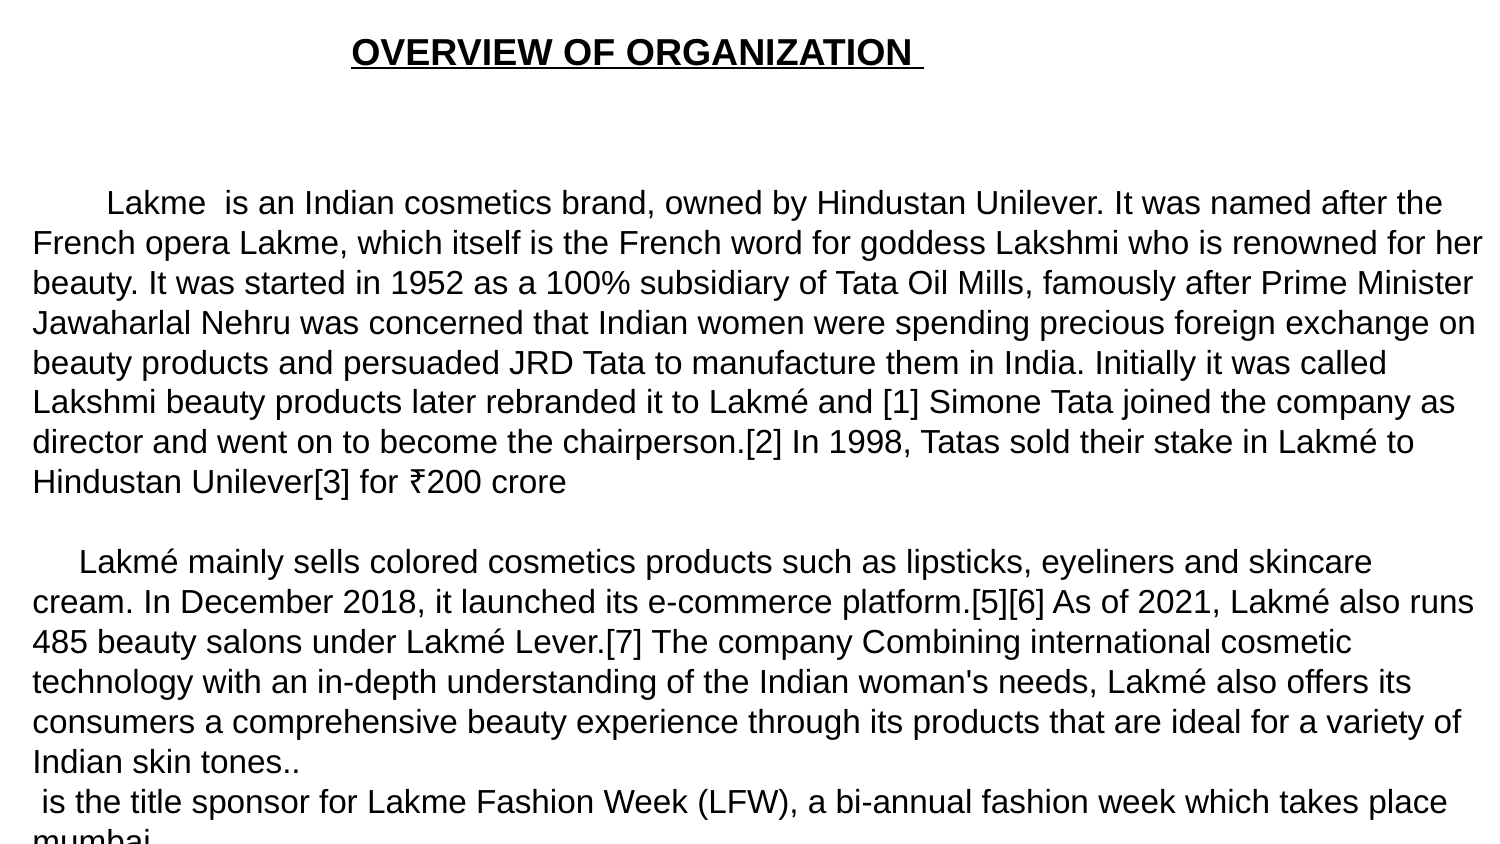

OVERVIEW OF ORGANIZATION
        Lakme  is an Indian cosmetics brand, owned by Hindustan Unilever. It was named after the French opera Lakme, which itself is the French word for goddess Lakshmi who is renowned for her beauty. It was started in 1952 as a 100% subsidiary of Tata Oil Mills, famously after Prime Minister Jawaharlal Nehru was concerned that Indian women were spending precious foreign exchange on beauty products and persuaded JRD Tata to manufacture them in India. Initially it was called Lakshmi beauty products later rebranded it to Lakmé and [1] Simone Tata joined the company as director and went on to become the chairperson.[2] In 1998, Tatas sold their stake in Lakmé to Hindustan Unilever[3] for ₹200 crore

     Lakmé mainly sells colored cosmetics products such as lipsticks, eyeliners and skincare cream. In December 2018, it launched its e-commerce platform.[5][6] As of 2021, Lakmé also runs 485 beauty salons under Lakmé Lever.[7] The company Combining international cosmetic technology with an in-depth understanding of the Indian woman's needs, Lakmé also offers its consumers a comprehensive beauty experience through its products that are ideal for a variety of Indian skin tones..
 is the title sponsor for Lakme Fashion Week (LFW), a bi-annual fashion week which takes place mumbai